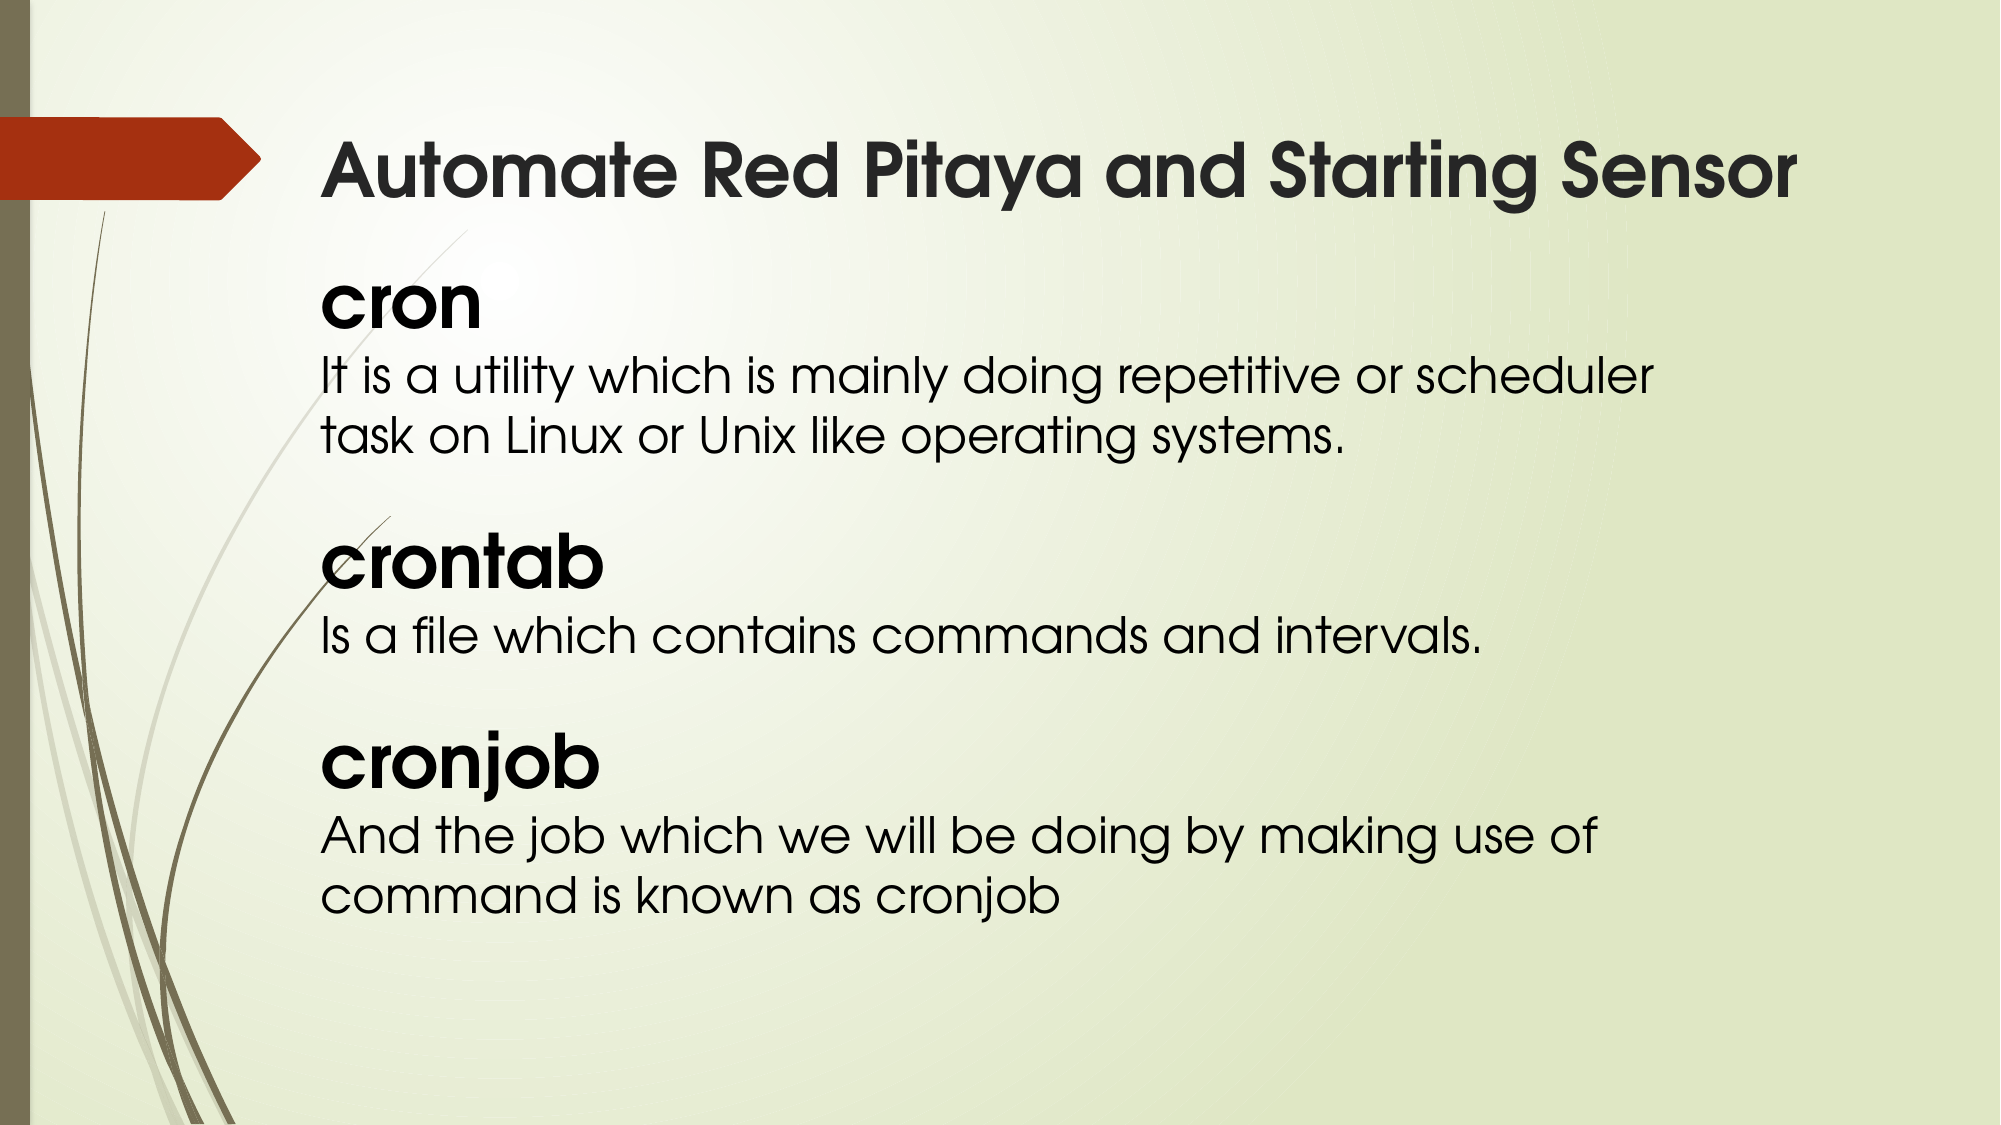

Automate Red Pitaya and Starting Sensor
cron
It is a utility which is mainly doing repetitive or scheduler task on Linux or Unix like operating systems.

crontab
Is a file which contains commands and intervals.

cronjob
And the job which we will be doing by making use of command is known as cronjob